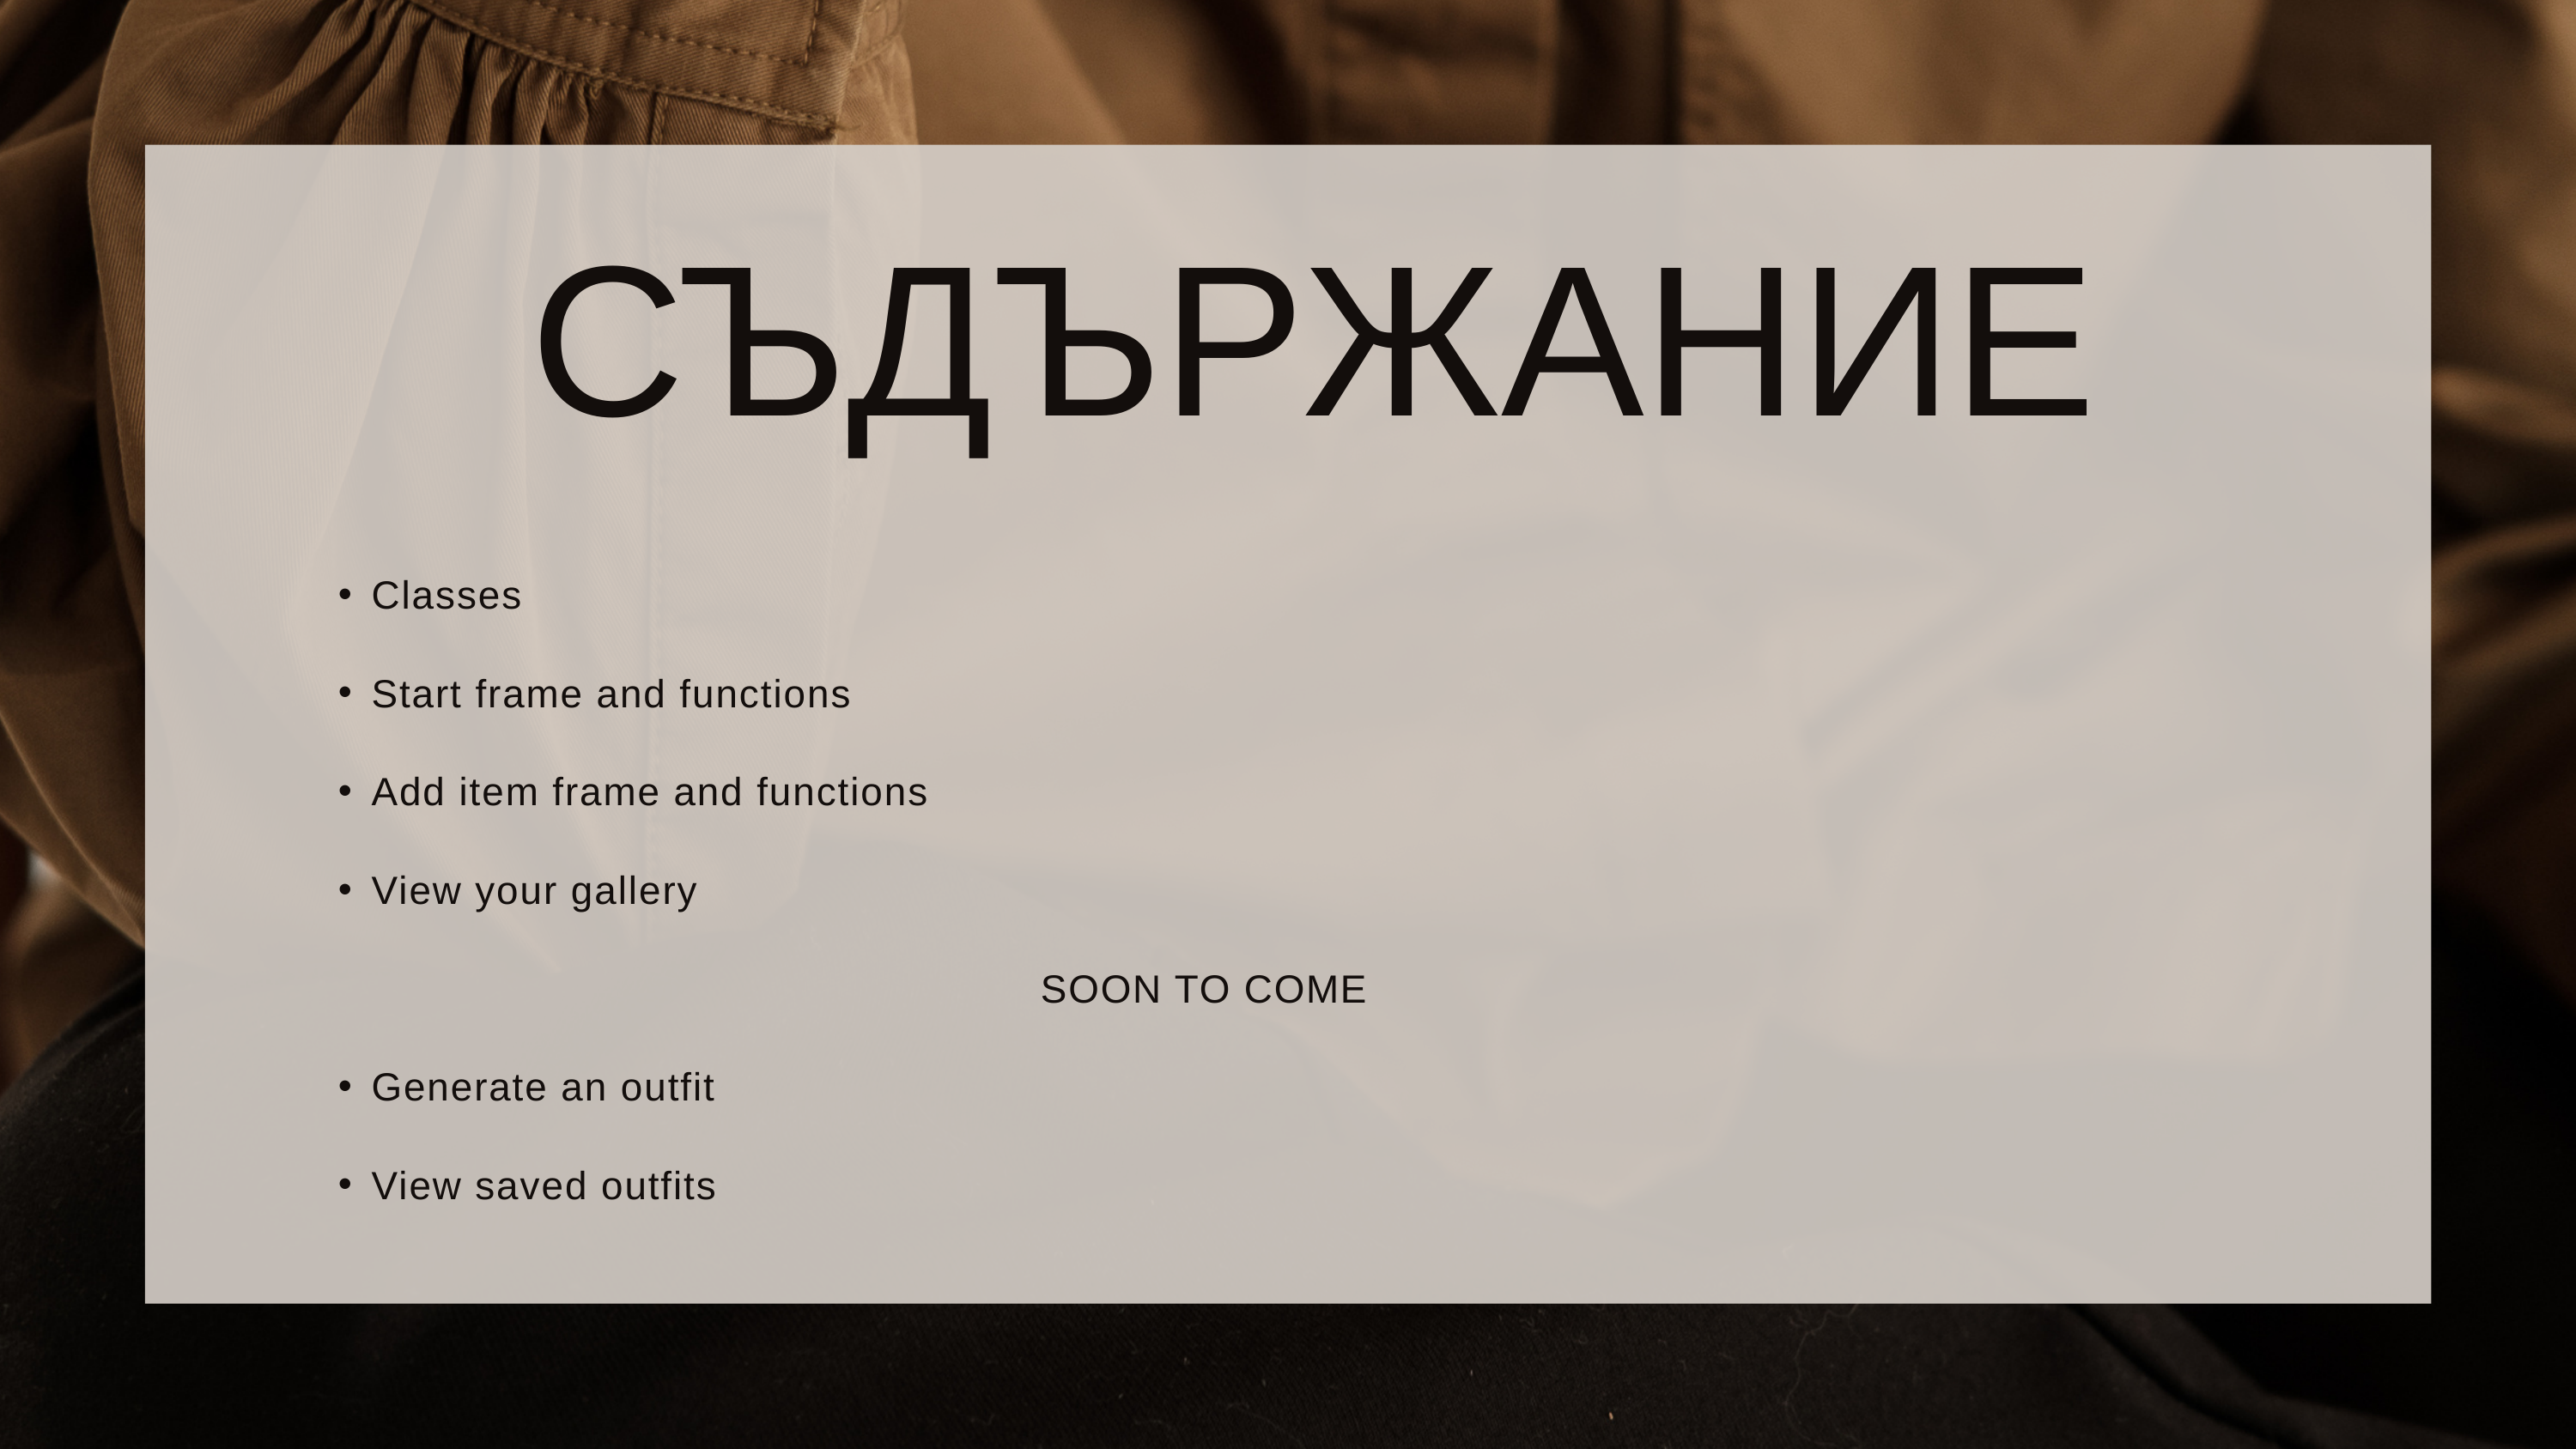

СЪДЪРЖАНИЕ
Classes
Start frame and functions
Add item frame and functions
View your gallery
SOON TO COME
Generate an outfit
View saved outfits